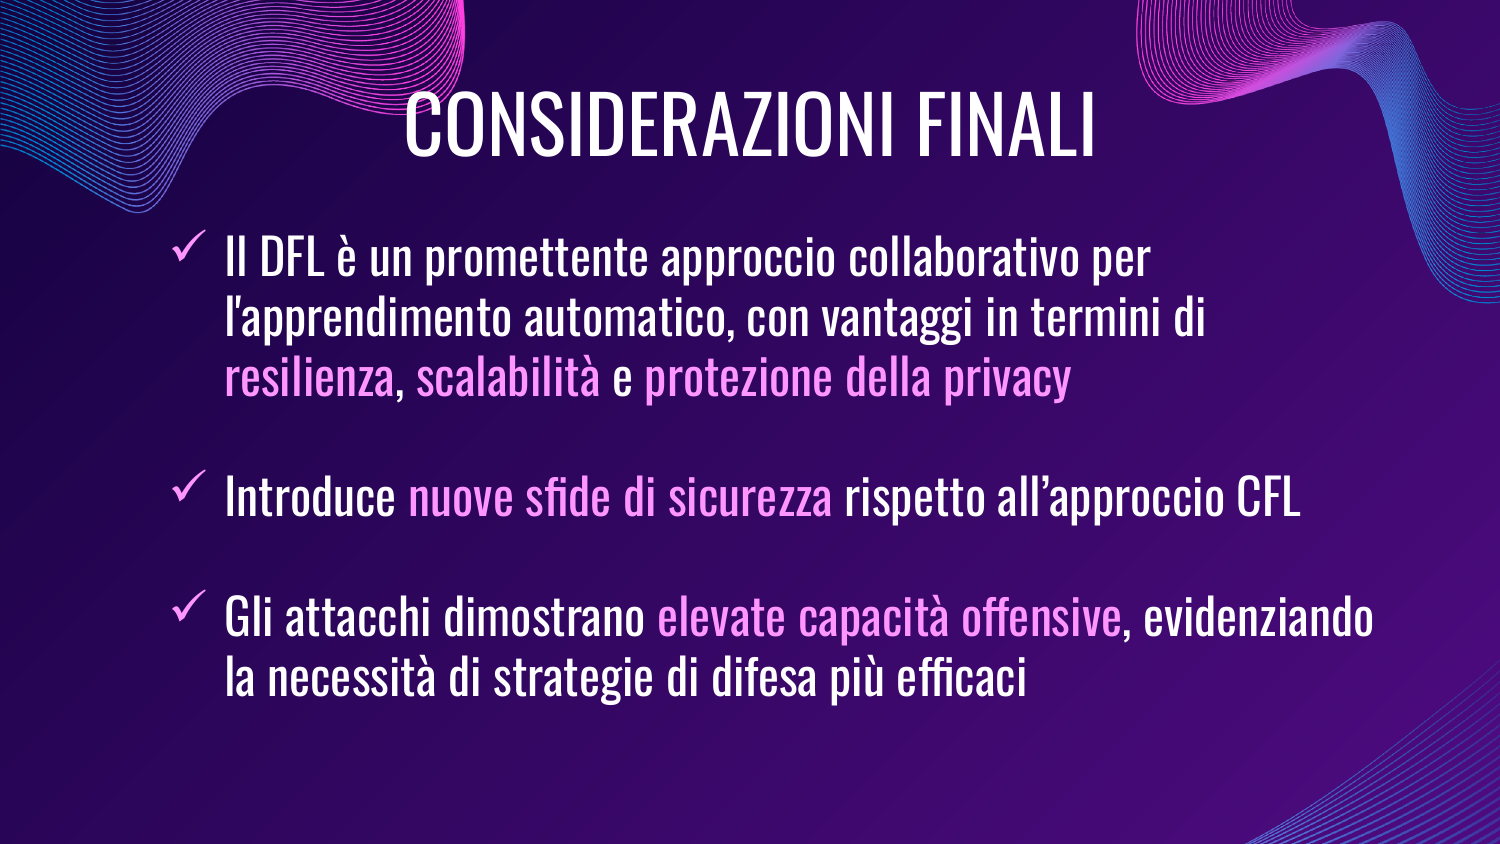

CONSIDERAZIONI FINALI
Il DFL è un promettente approccio collaborativo per l'apprendimento automatico, con vantaggi in termini di resilienza, scalabilità e protezione della privacy

Introduce nuove sfide di sicurezza rispetto all’approccio CFL

Gli attacchi dimostrano elevate capacità offensive, evidenziando la necessità di strategie di difesa più efficaci